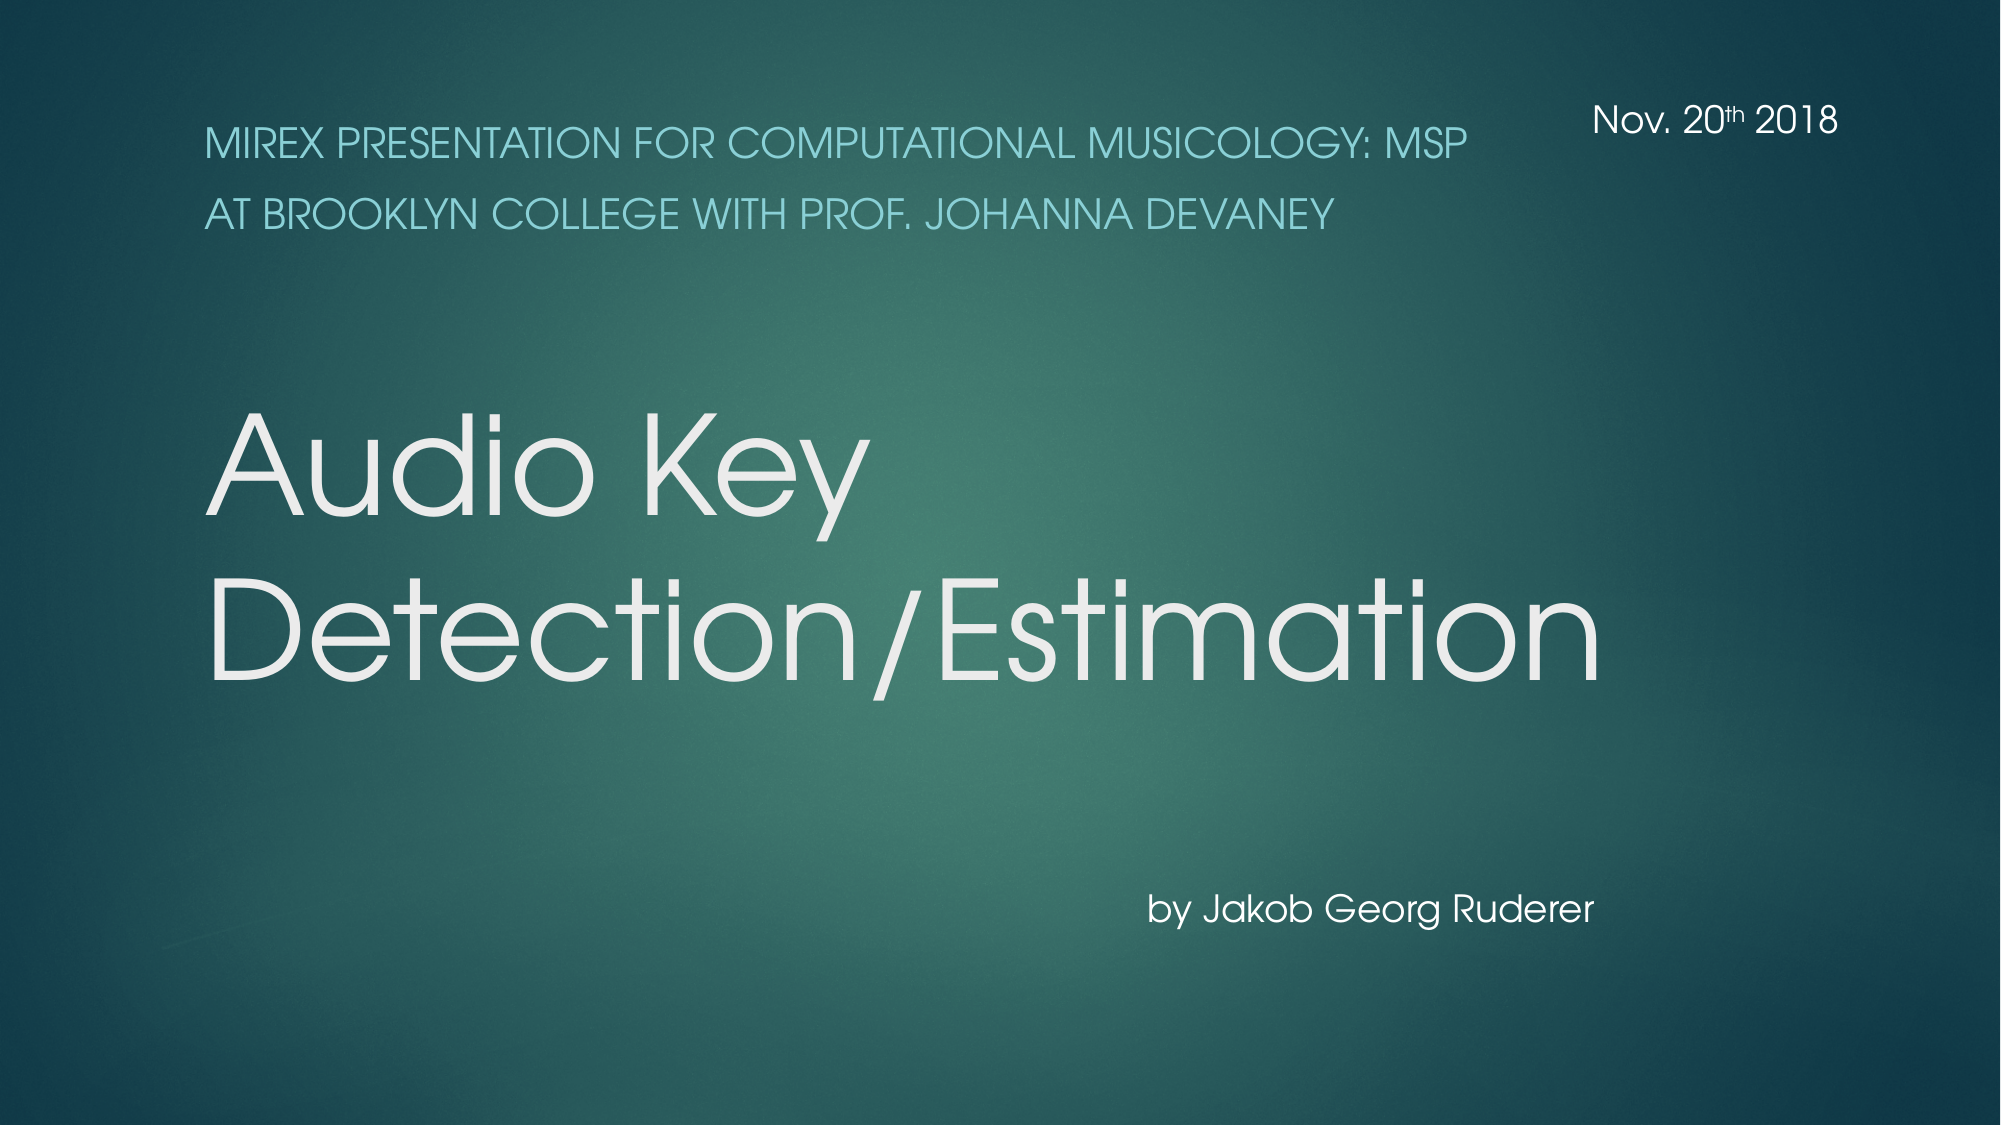

Nov. 20th 2018
Mirex Presentation for Computational Musicology: MSP
at Brooklyn College with Prof. Johanna Devaney
# Audio Key Detection/Estimation
by Jakob Georg Ruderer